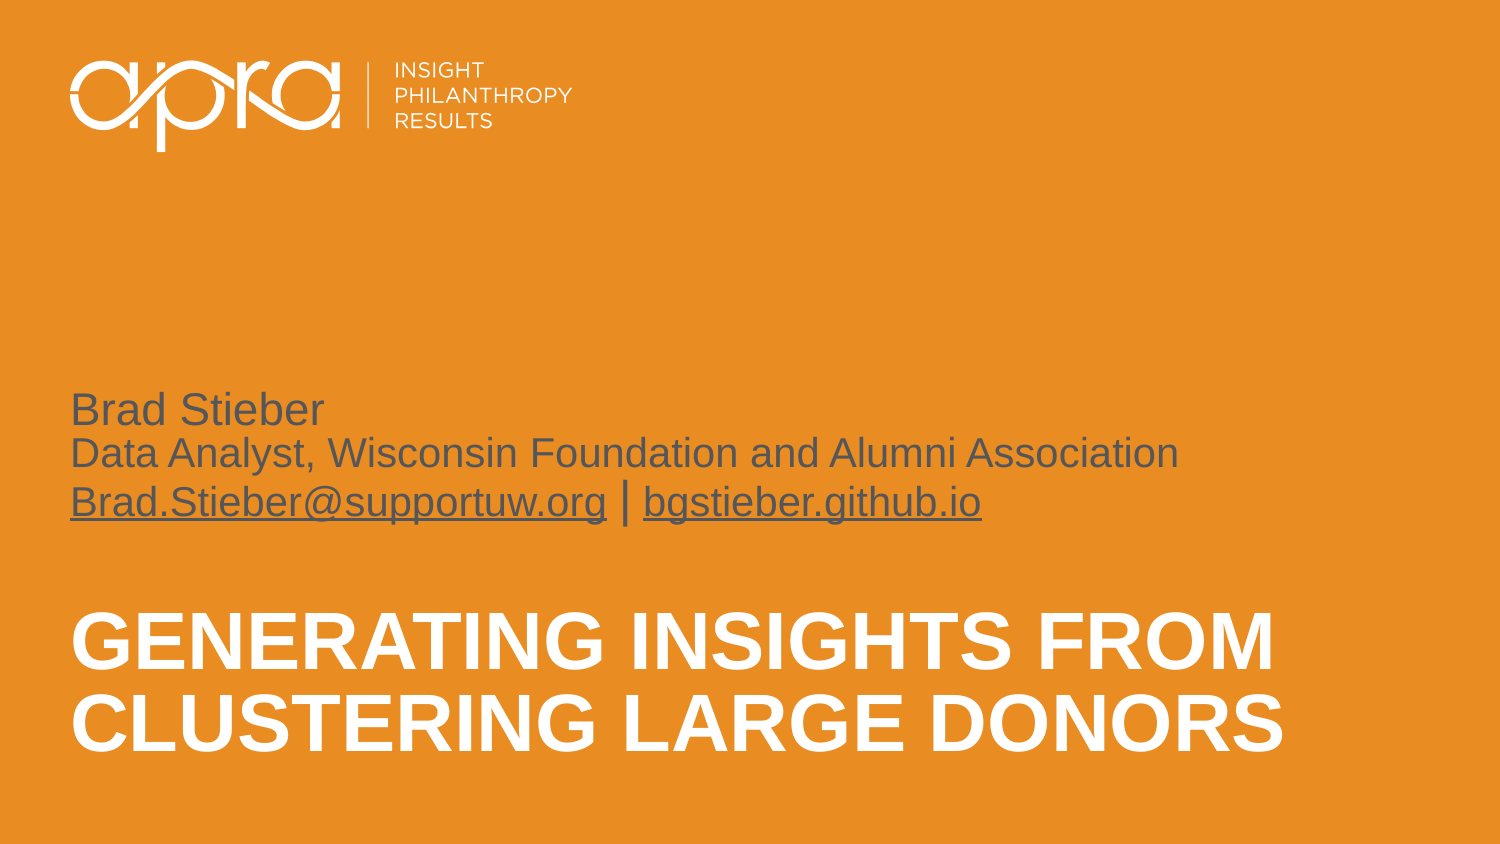

Brad Stieber
Data Analyst, Wisconsin Foundation and Alumni Association
Brad.Stieber@supportuw.org | bgstieber.github.io
# Generating Insights from Clustering Large Donors